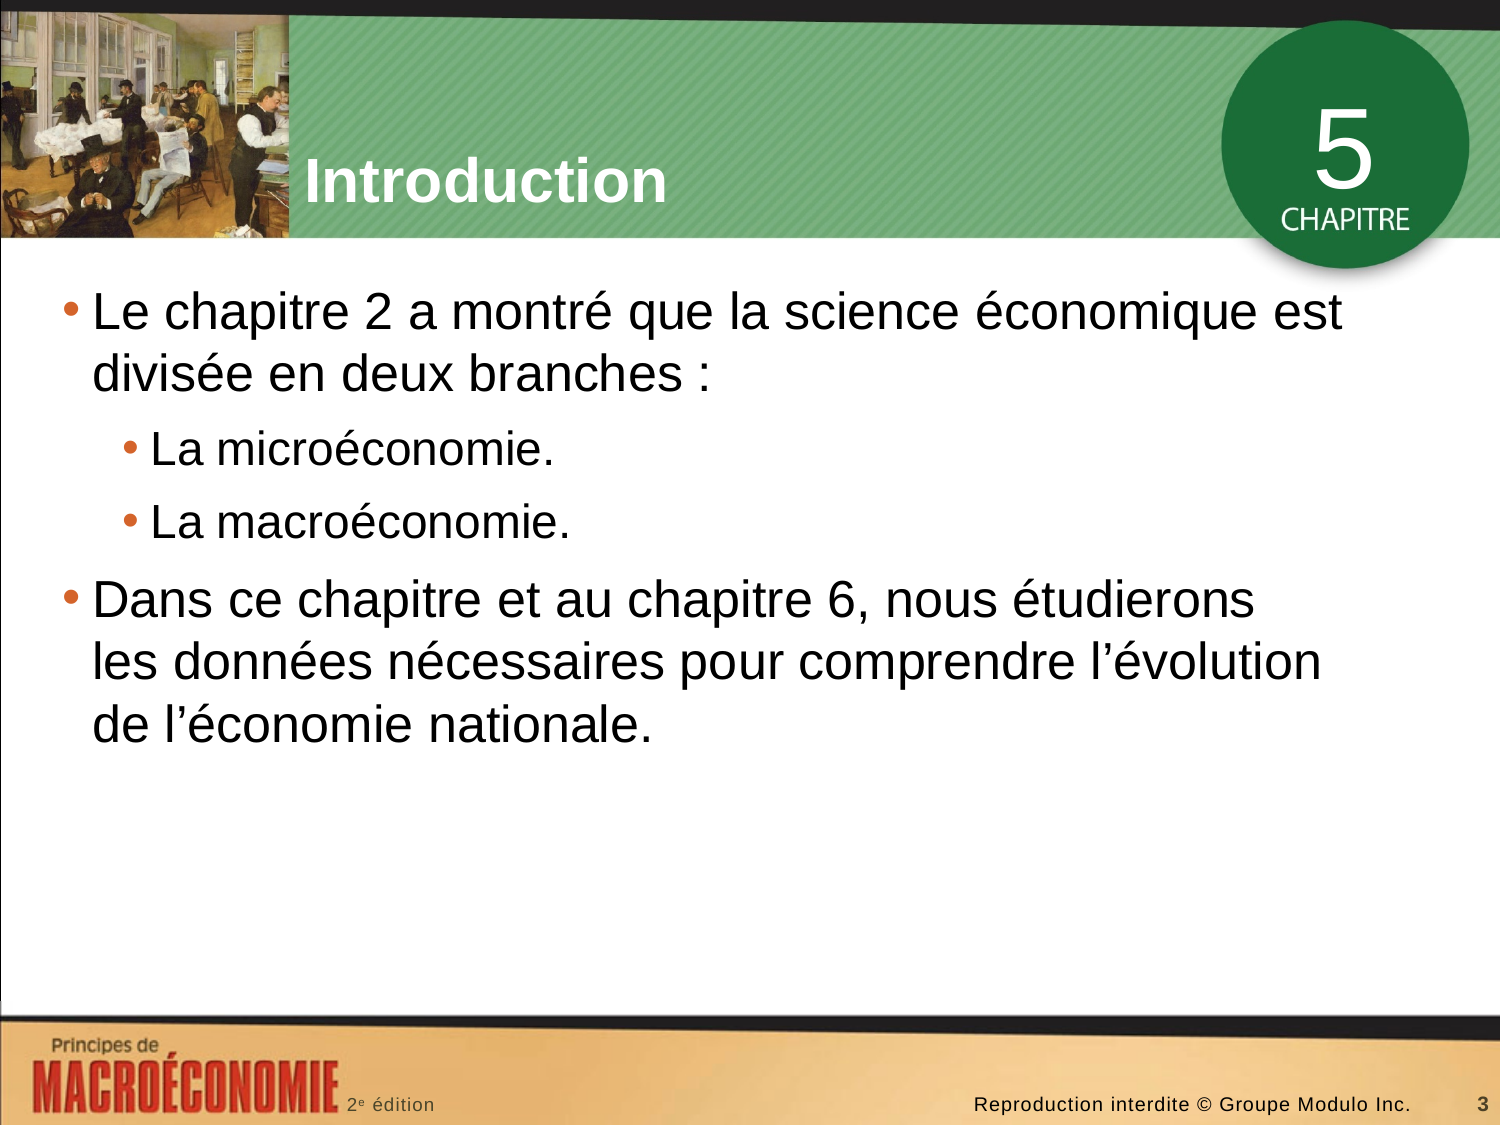

# Introduction
5
Le chapitre 2 a montré que la science économique est divisée en deux branches :
La microéconomie.
La macroéconomie.
Dans ce chapitre et au chapitre 6, nous étudierons        les données nécessaires pour comprendre l’évolution   de l’économie nationale.
3